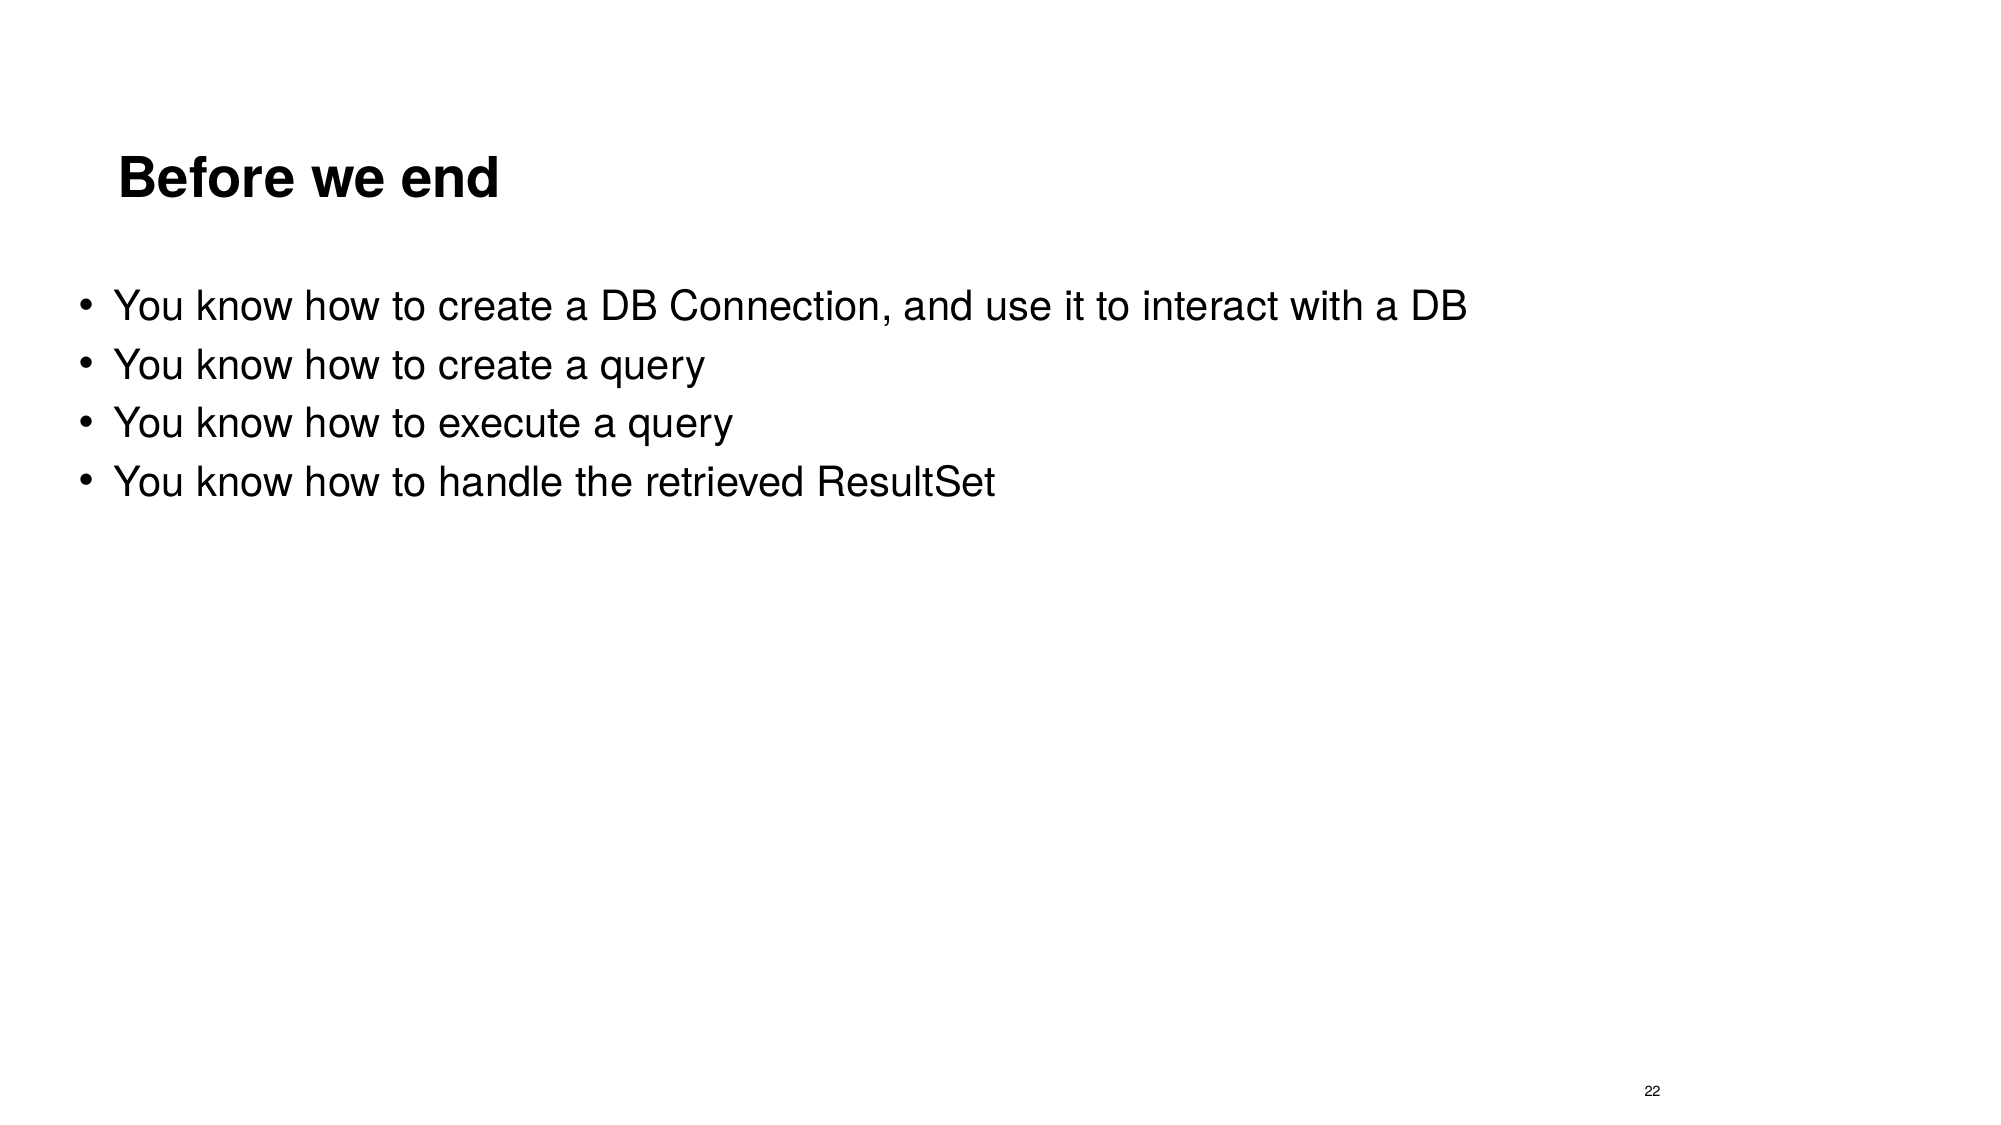

# Before we end
You know how to create a DB Connection, and use it to interact with a DB
You know how to create a query
You know how to execute a query
You know how to handle the retrieved ResultSet

22
23.08.2019
DB1100 Databaser 1 – Tomas Sandnes